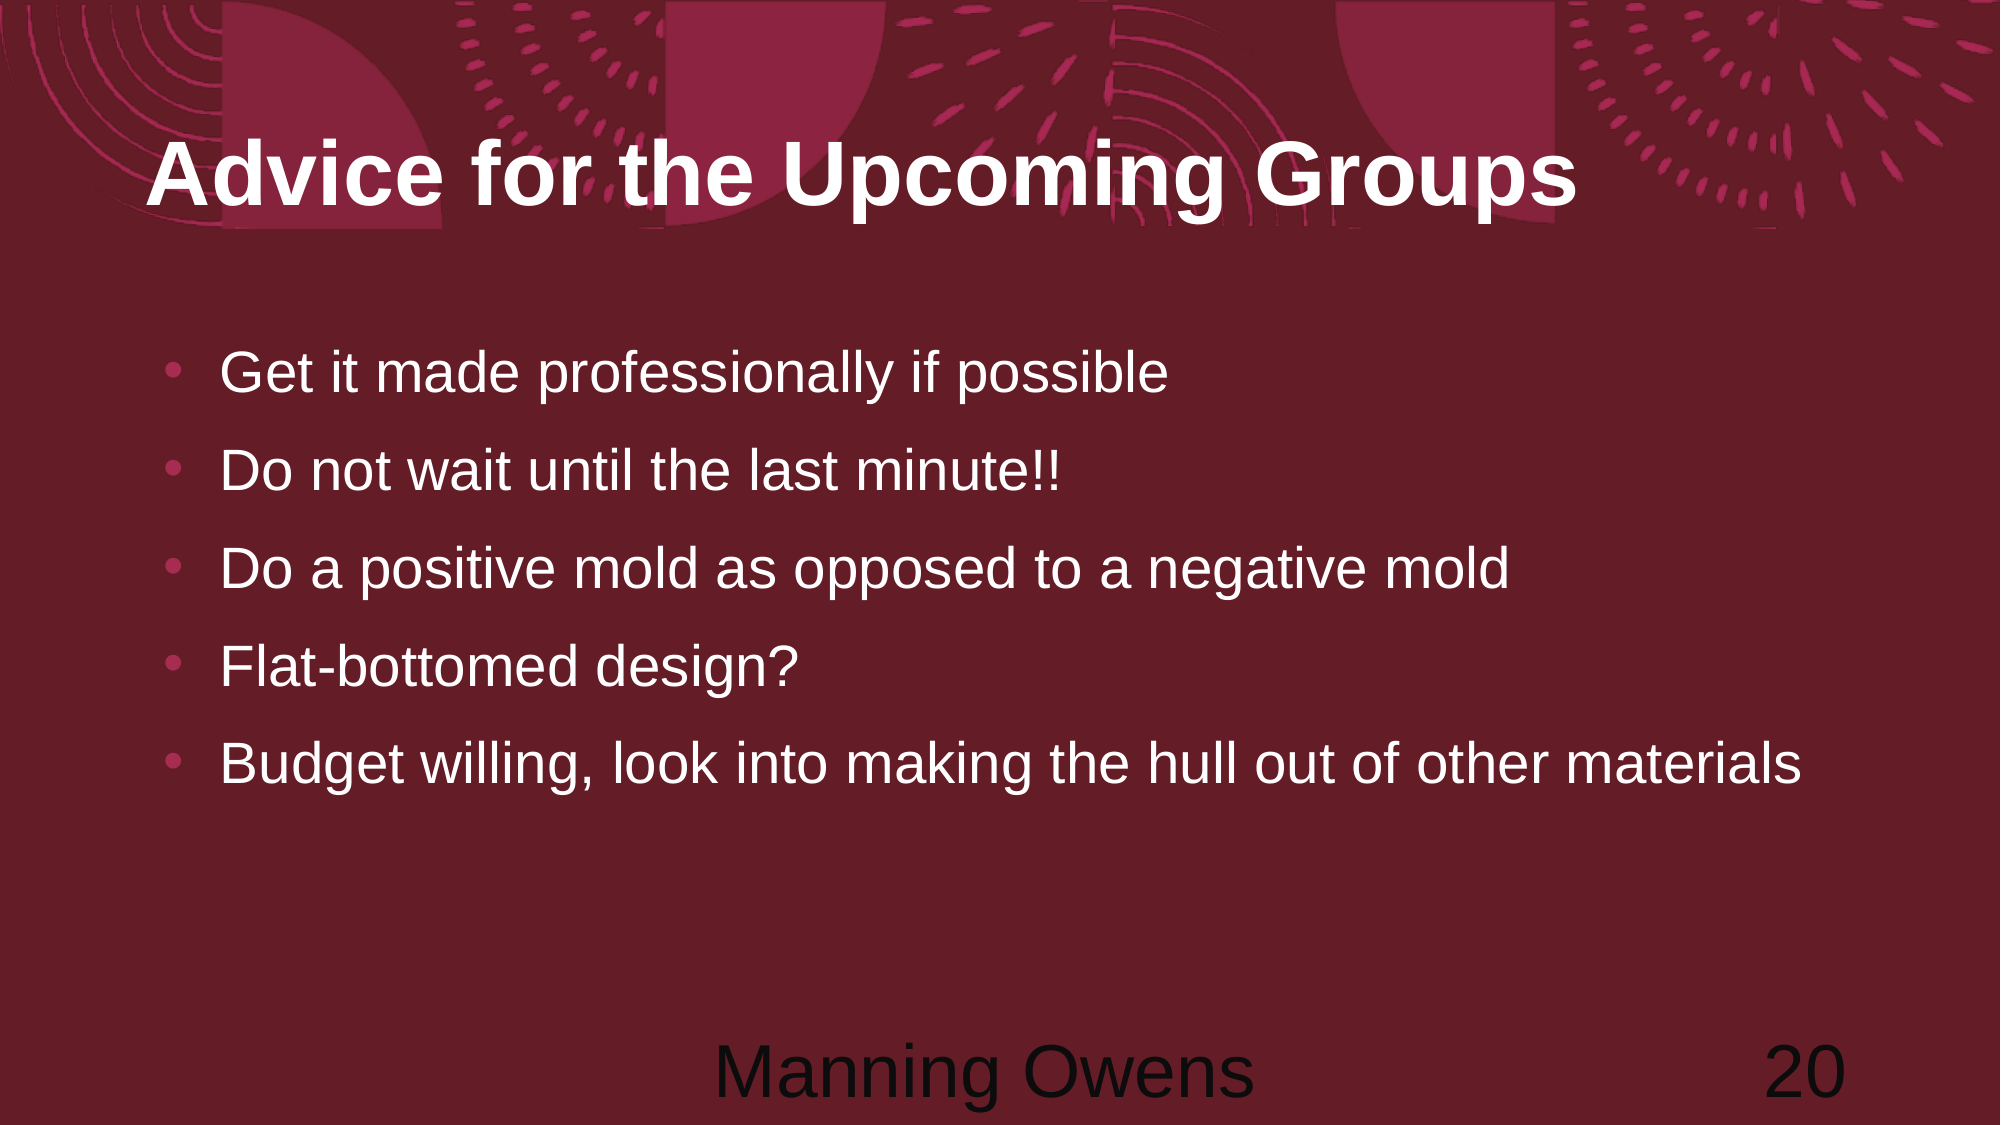

# Advice for the Upcoming Groups
Get it made professionally if possible
Do not wait until the last minute!!
Do a positive mold as opposed to a negative mold
Flat-bottomed design?
Budget willing, look into making the hull out of other materials
Manning Owens				20